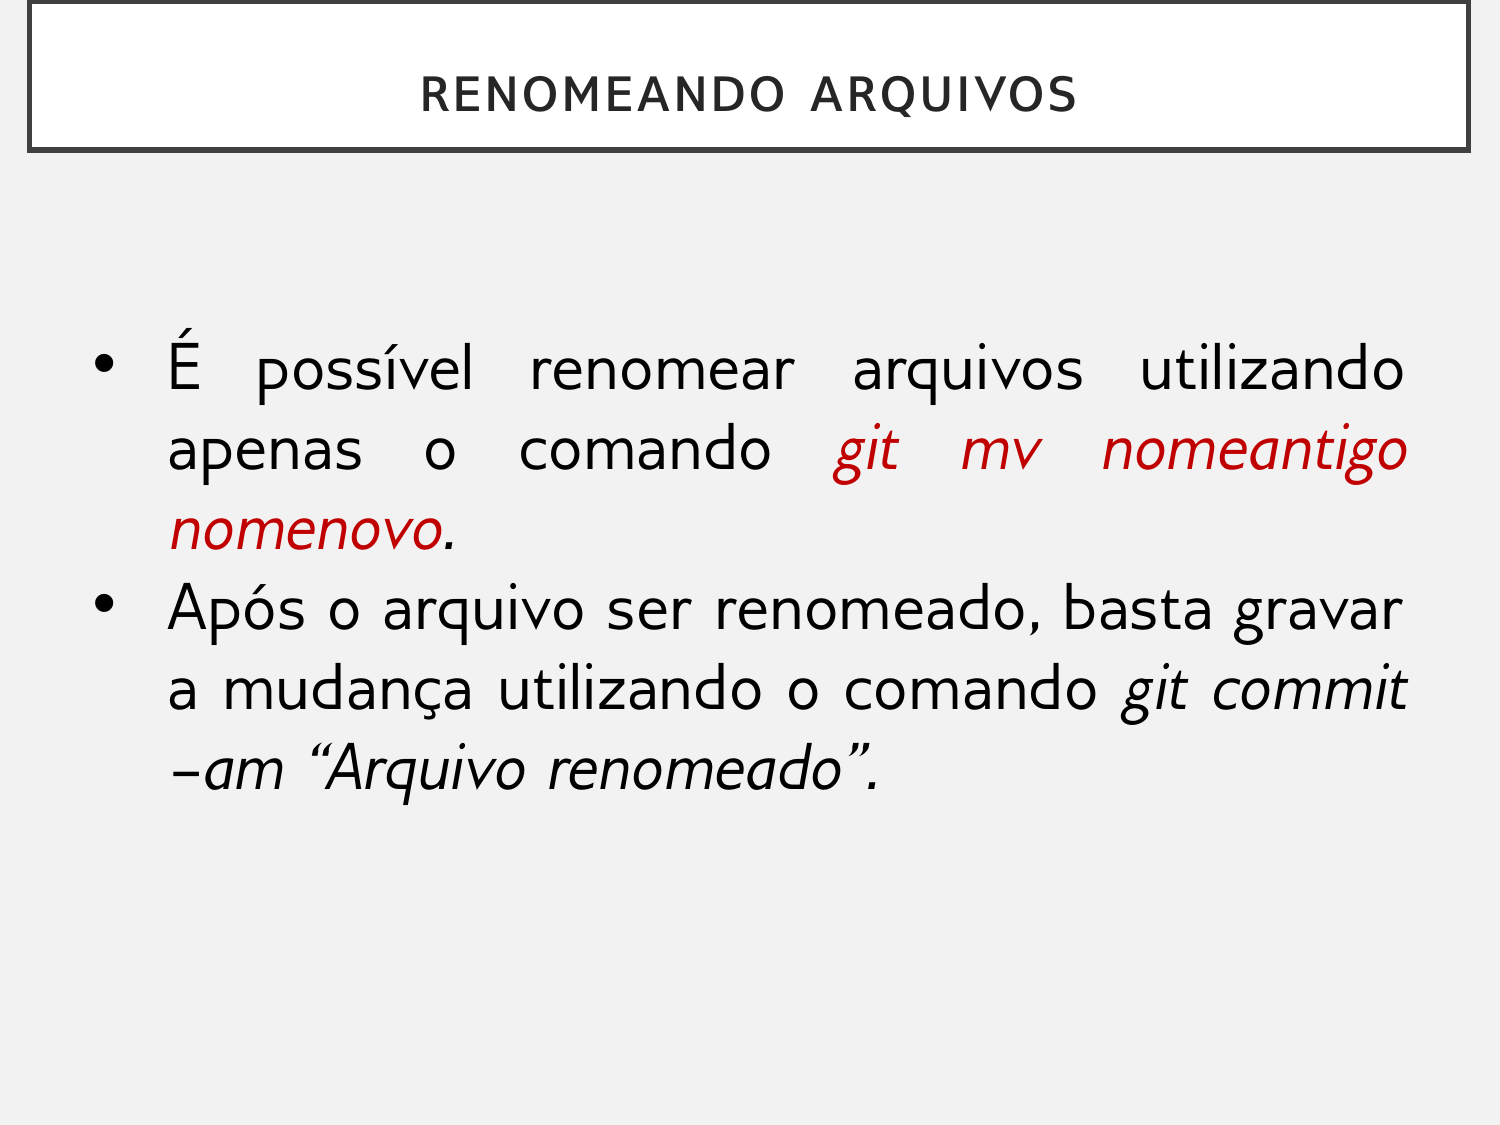

# RENOMEANDO ARQUIVOS

É possível renomear arquivos utilizando apenas o comando git mv nomeantigo nomenovo.
Após o arquivo ser renomeado, basta gravar a mudança utilizando o comando git commit –am “Arquivo renomeado”.